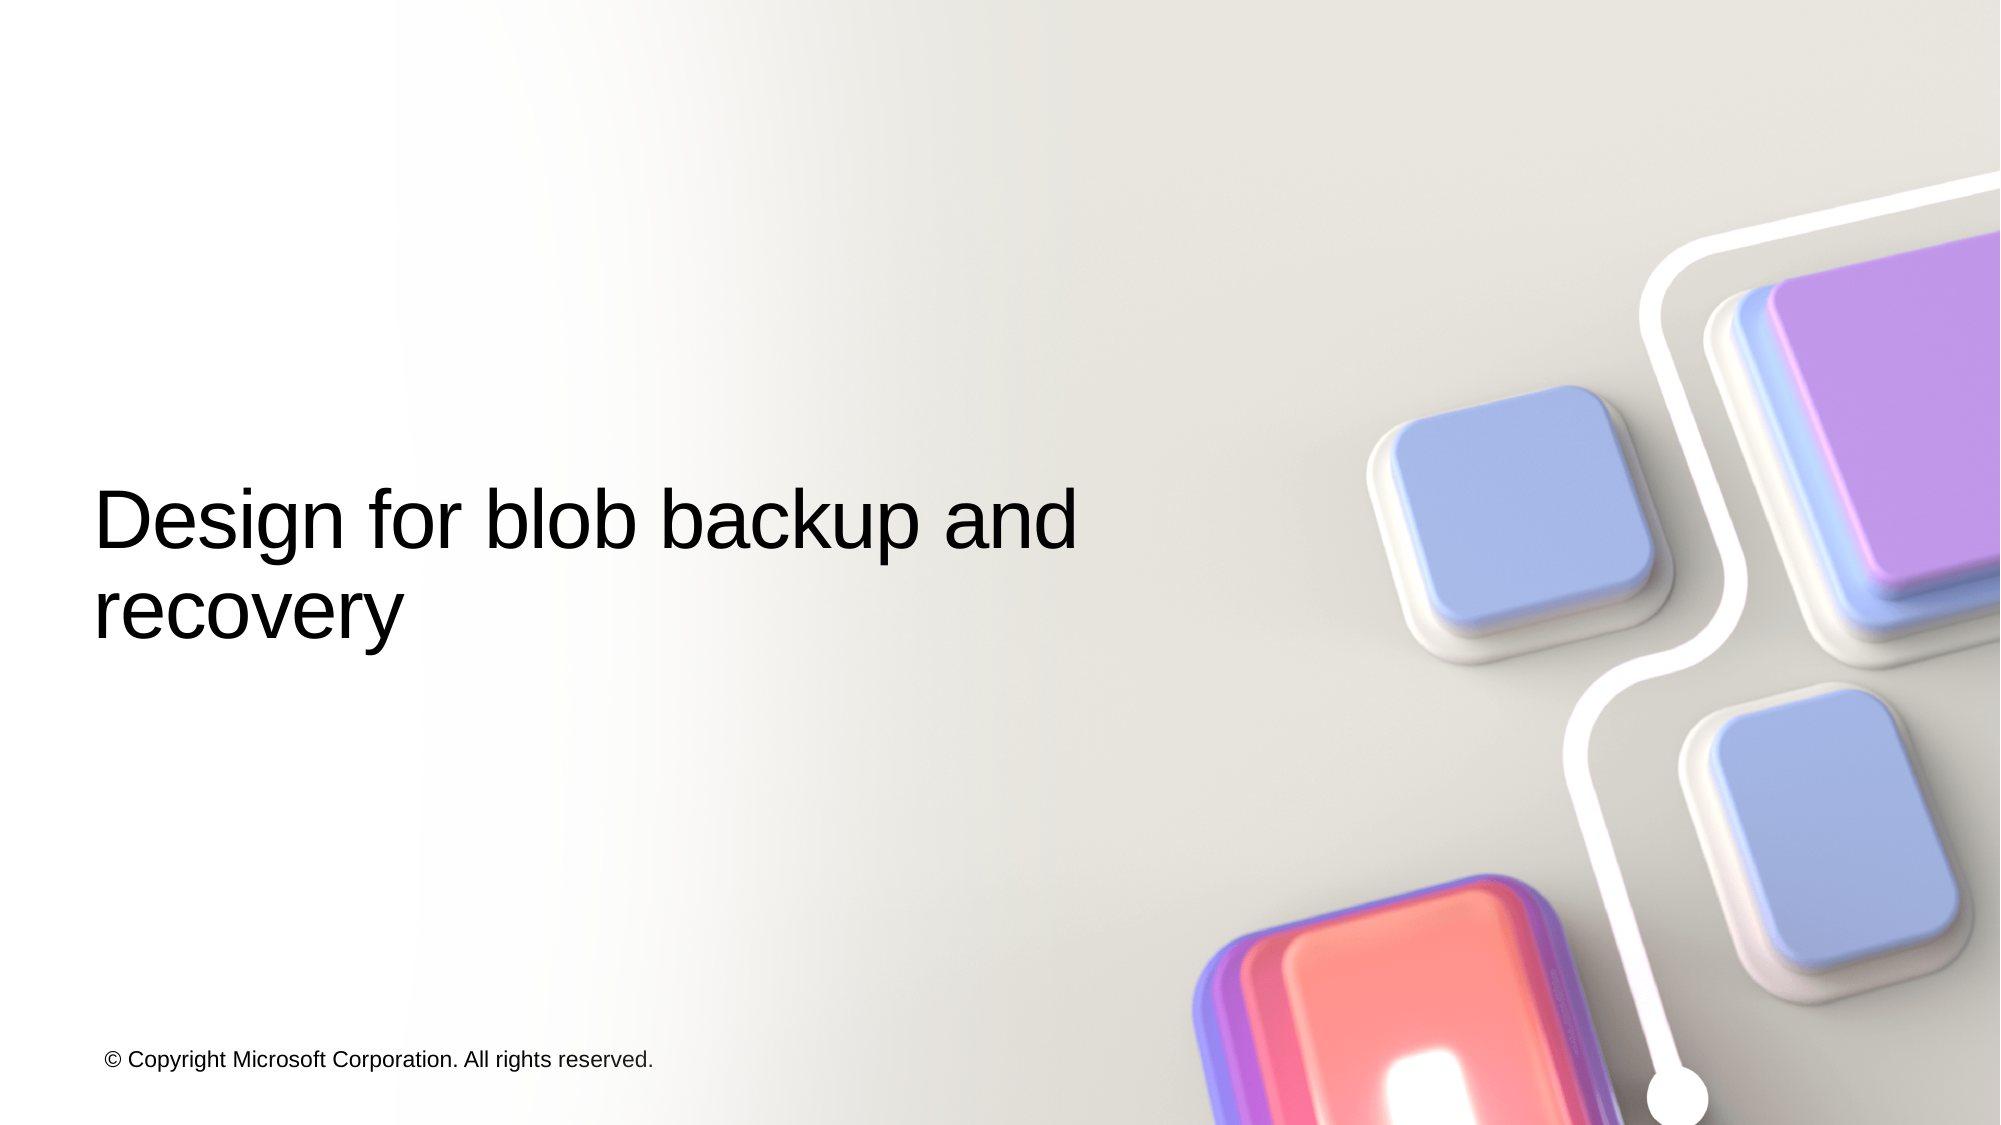

# Design for blob backup and recovery